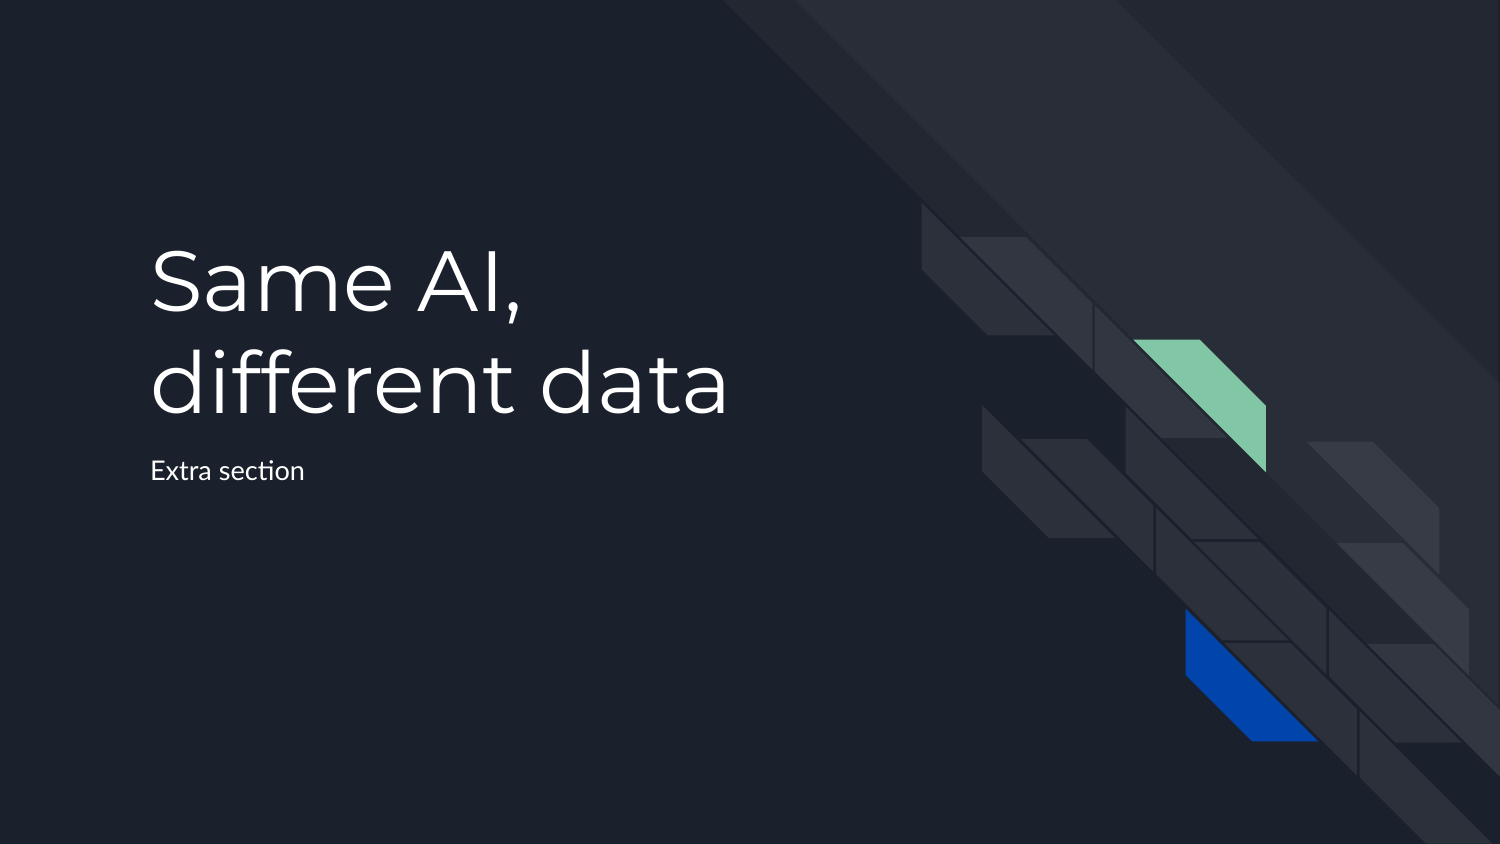

# Same AI,
different data
Extra section